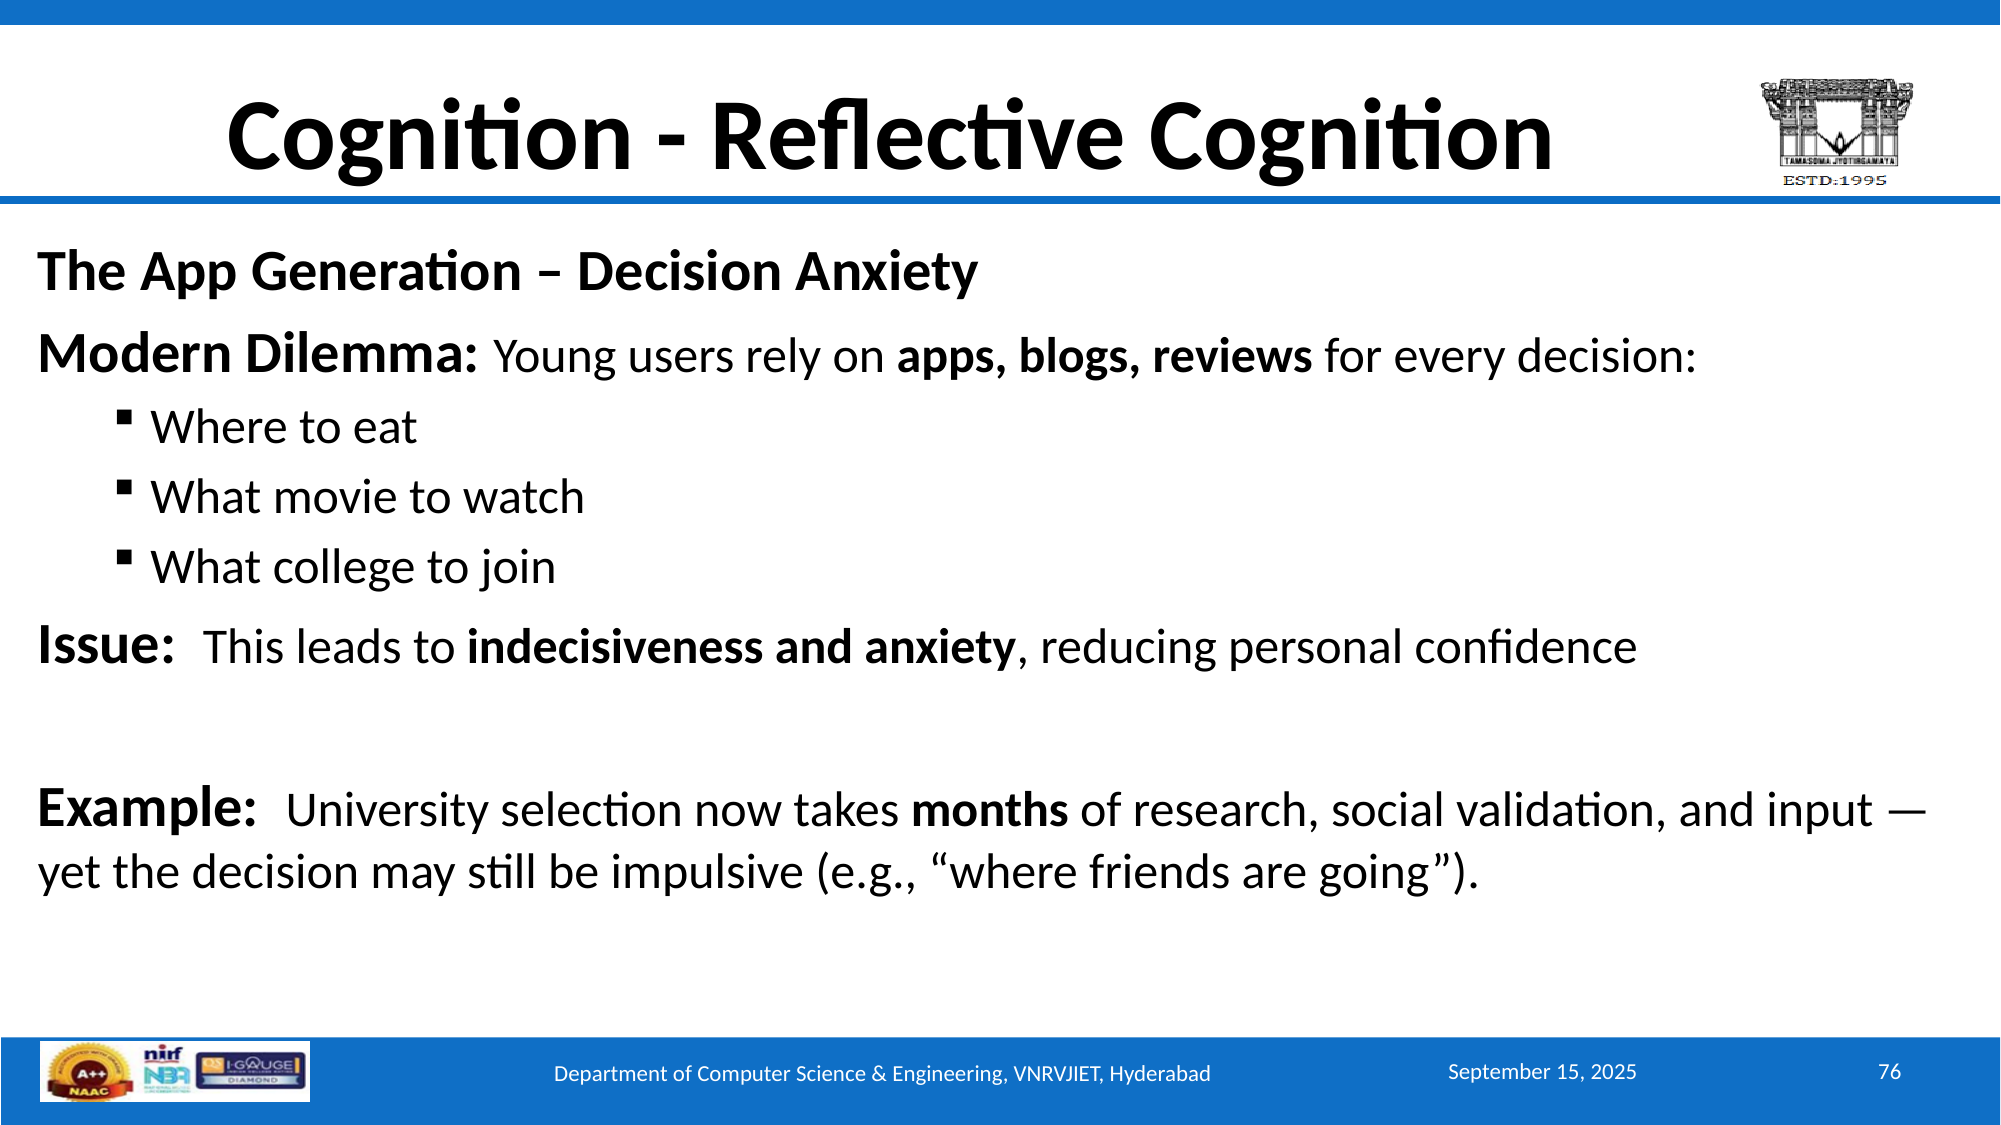

# Cognition - Reflective Cognition
The App Generation – Decision Anxiety
Modern Dilemma: Young users rely on apps, blogs, reviews for every decision:
Where to eat
What movie to watch
What college to join
Issue:  This leads to indecisiveness and anxiety, reducing personal confidence

Example:  University selection now takes months of research, social validation, and input — yet the decision may still be impulsive (e.g., “where friends are going”).

September 15, 2025
76
Department of Computer Science & Engineering, VNRVJIET, Hyderabad